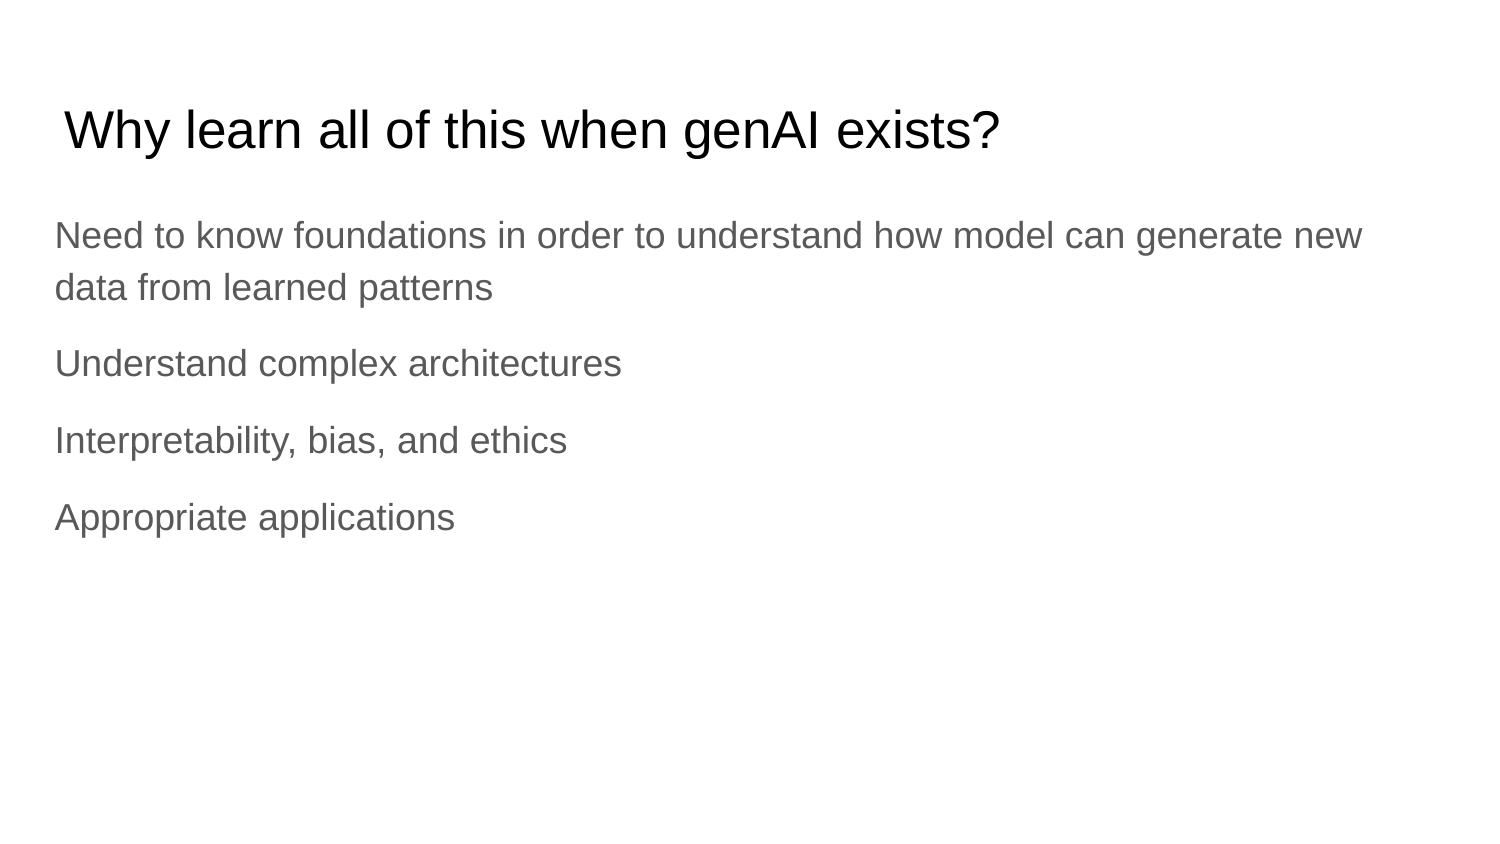

# Why learn all of this when genAI exists?
Need to know foundations in order to understand how model can generate new data from learned patterns
Understand complex architectures
Interpretability, bias, and ethics
Appropriate applications